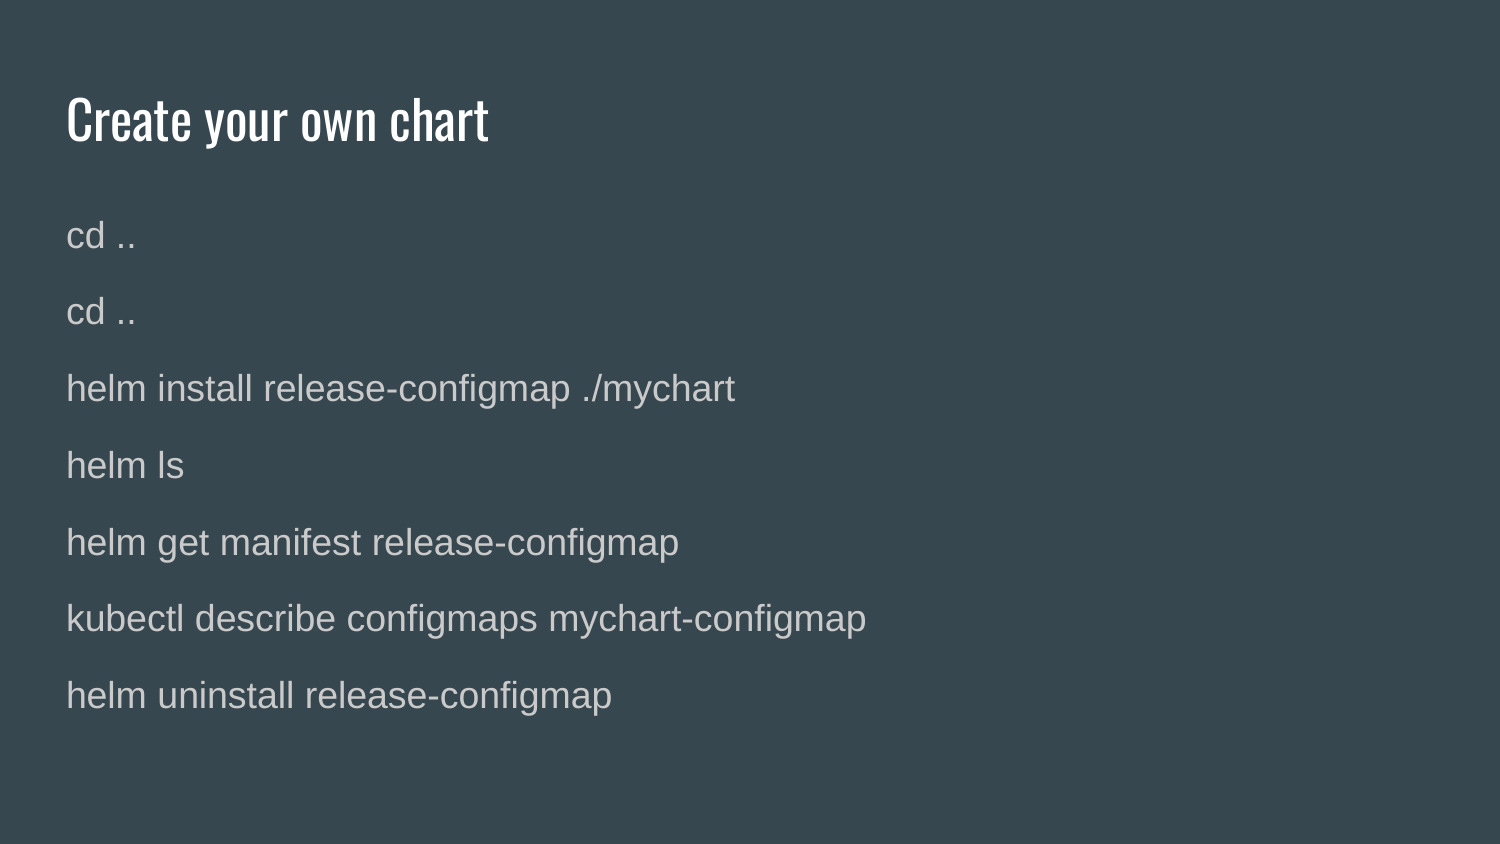

# Create your own chart
cd ..
cd ..
helm install release-configmap ./mychart
helm ls
helm get manifest release-configmap
kubectl describe configmaps mychart-configmap
helm uninstall release-configmap